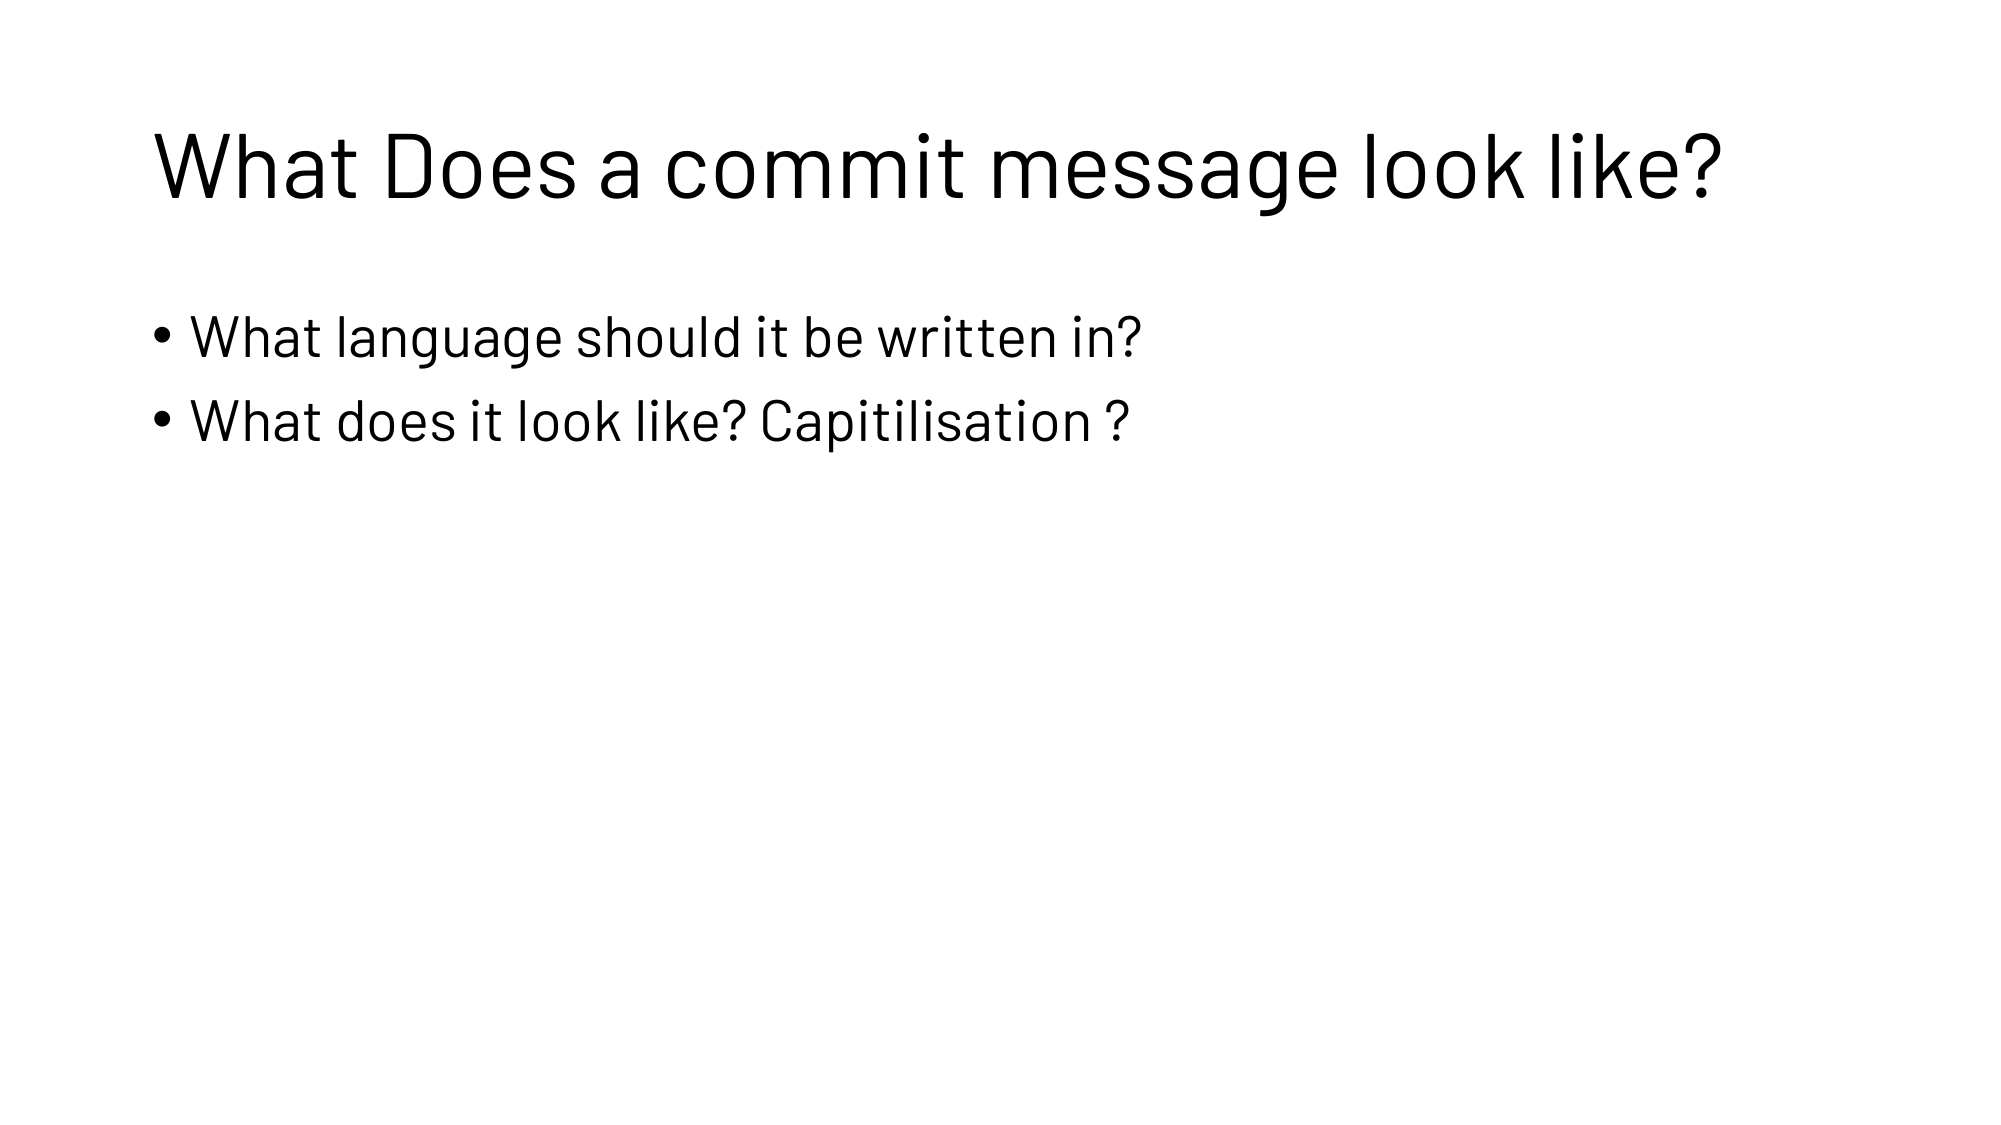

# What Does a commit message look like?
What language should it be written in?
What does it look like? Capitilisation ?